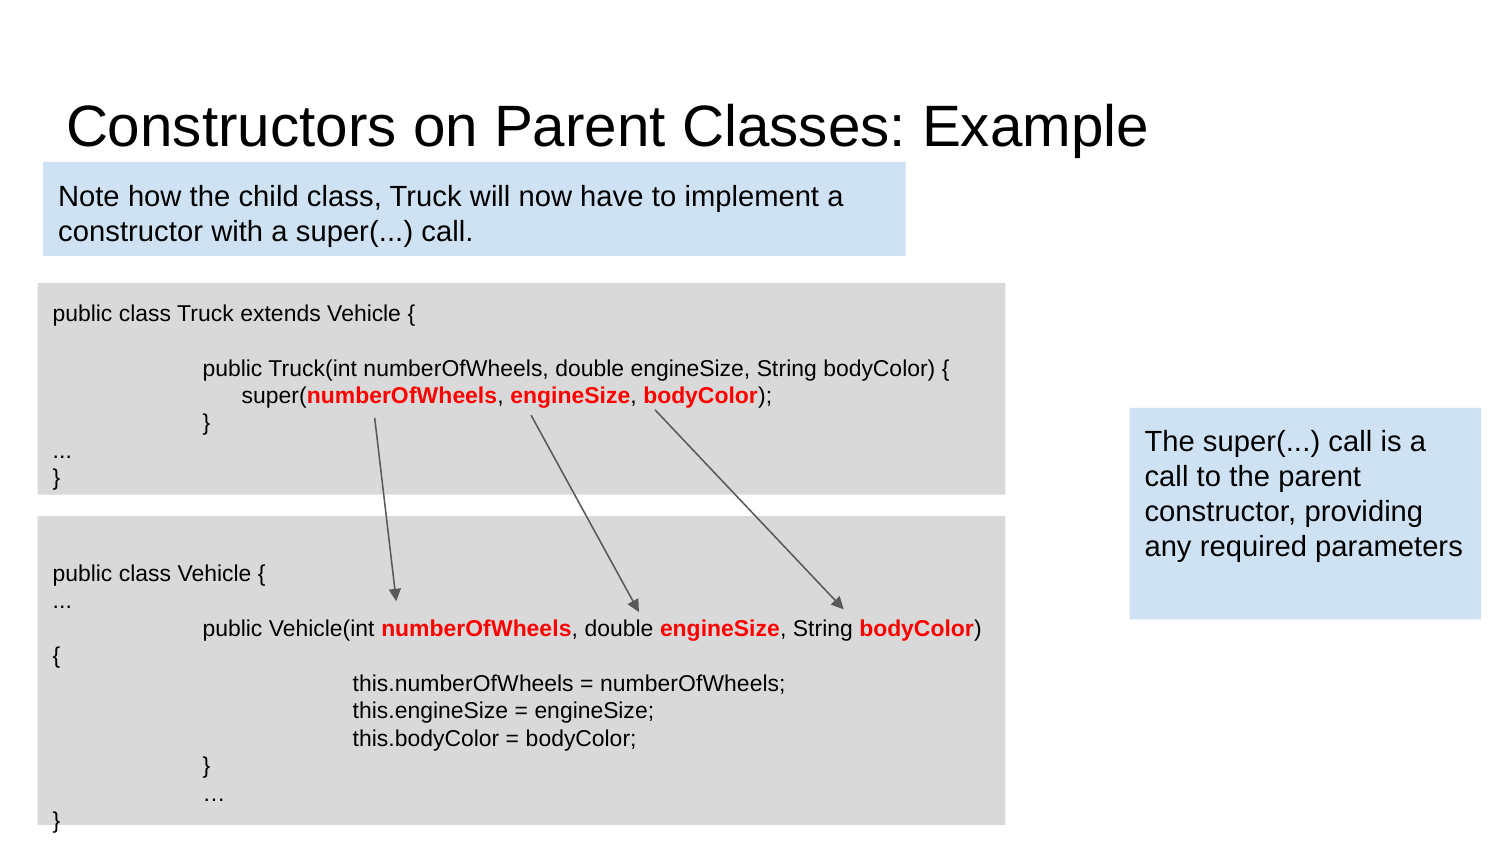

# Constructors on Parent Classes: Example
Note how the child class, Truck will now have to implement a constructor with a super(...) call.
public class Truck extends Vehicle {

	public Truck(int numberOfWheels, double engineSize, String bodyColor) {
	      super(numberOfWheels, engineSize, bodyColor);
	}
...
}

The super(...) call is a call to the parent constructor, providing any required parameters

public class Vehicle {
...
	public Vehicle(int numberOfWheels, double engineSize, String bodyColor) {
		this.numberOfWheels = numberOfWheels;
		this.engineSize = engineSize;
		this.bodyColor = bodyColor;
	}
	…
}